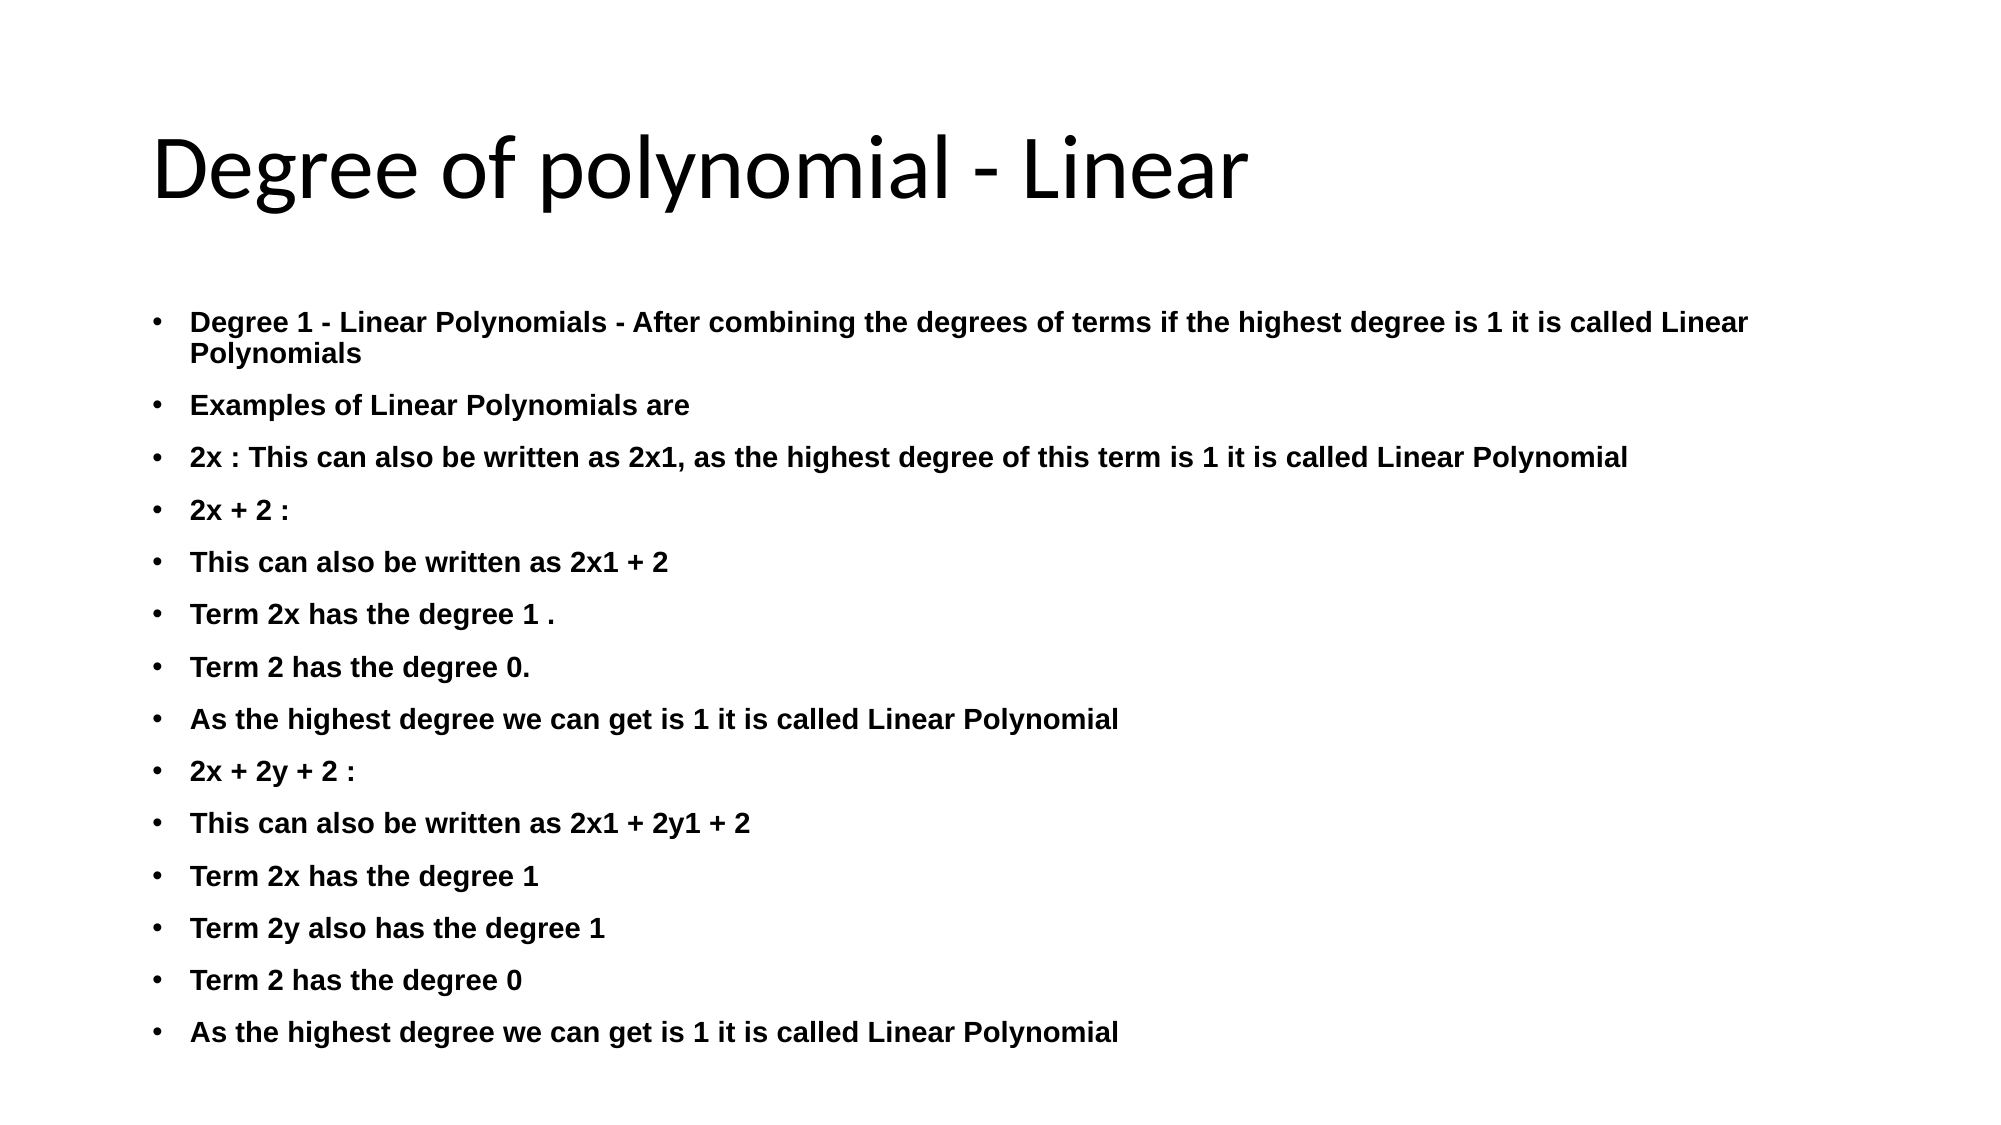

# Degree of polynomial - Linear
Degree 1 - Linear Polynomials - After combining the degrees of terms if the highest degree is 1 it is called Linear Polynomials
Examples of Linear Polynomials are
2x : This can also be written as 2x1, as the highest degree of this term is 1 it is called Linear Polynomial
2x + 2 :
This can also be written as 2x1 + 2
Term 2x has the degree 1 .
Term 2 has the degree 0.
As the highest degree we can get is 1 it is called Linear Polynomial
2x + 2y + 2 :
This can also be written as 2x1 + 2y1 + 2
Term 2x has the degree 1
Term 2y also has the degree 1
Term 2 has the degree 0
As the highest degree we can get is 1 it is called Linear Polynomial